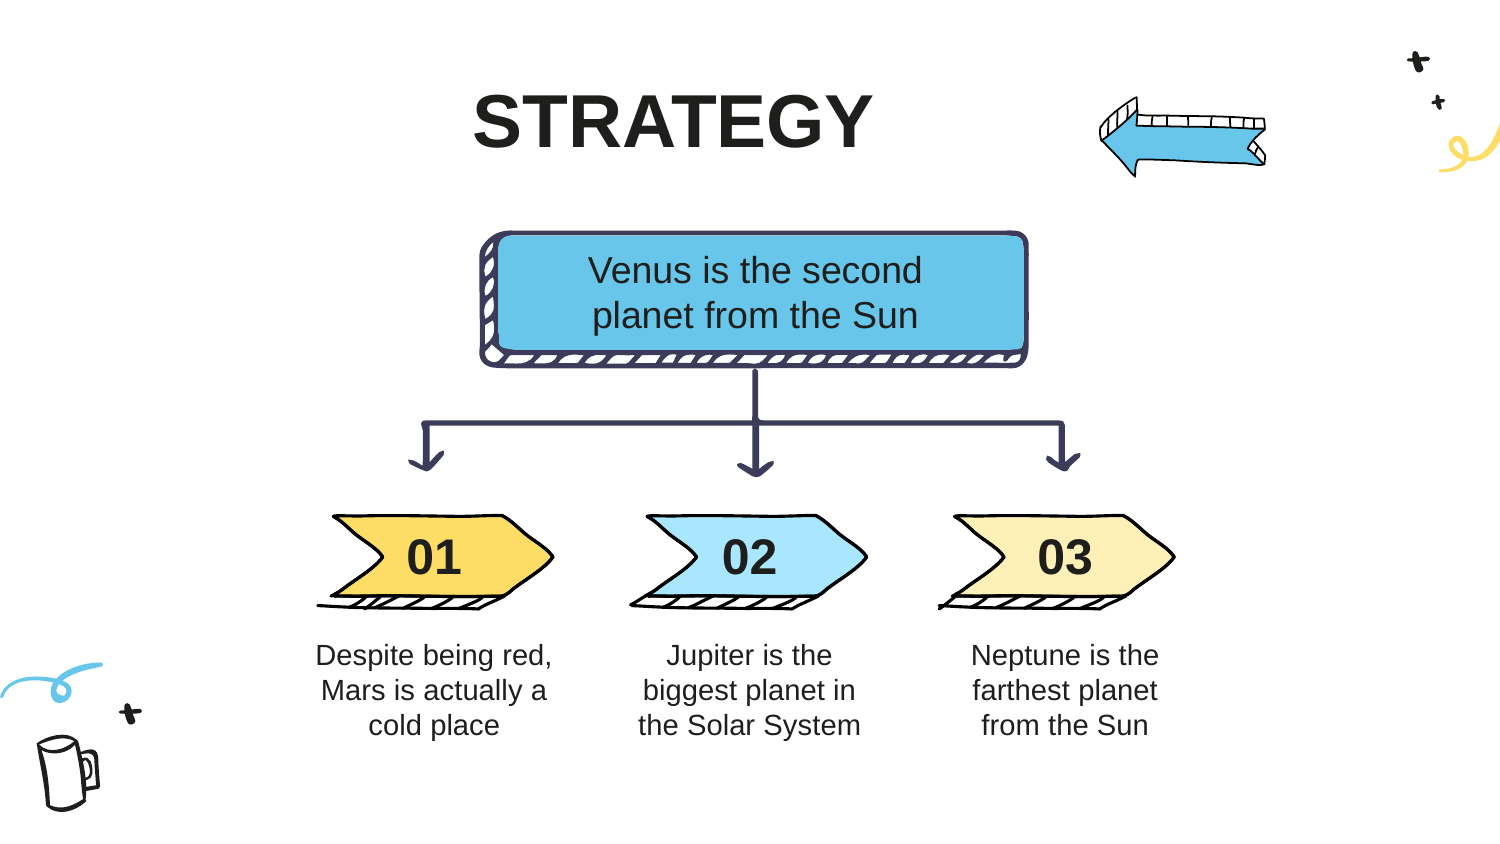

# STRATEGY

Venus is the second planet from the Sun

01
02
03

Despite being red, Mars is actually a cold place
Jupiter is the biggest planet in the Solar System
Neptune is the farthest planet from the Sun